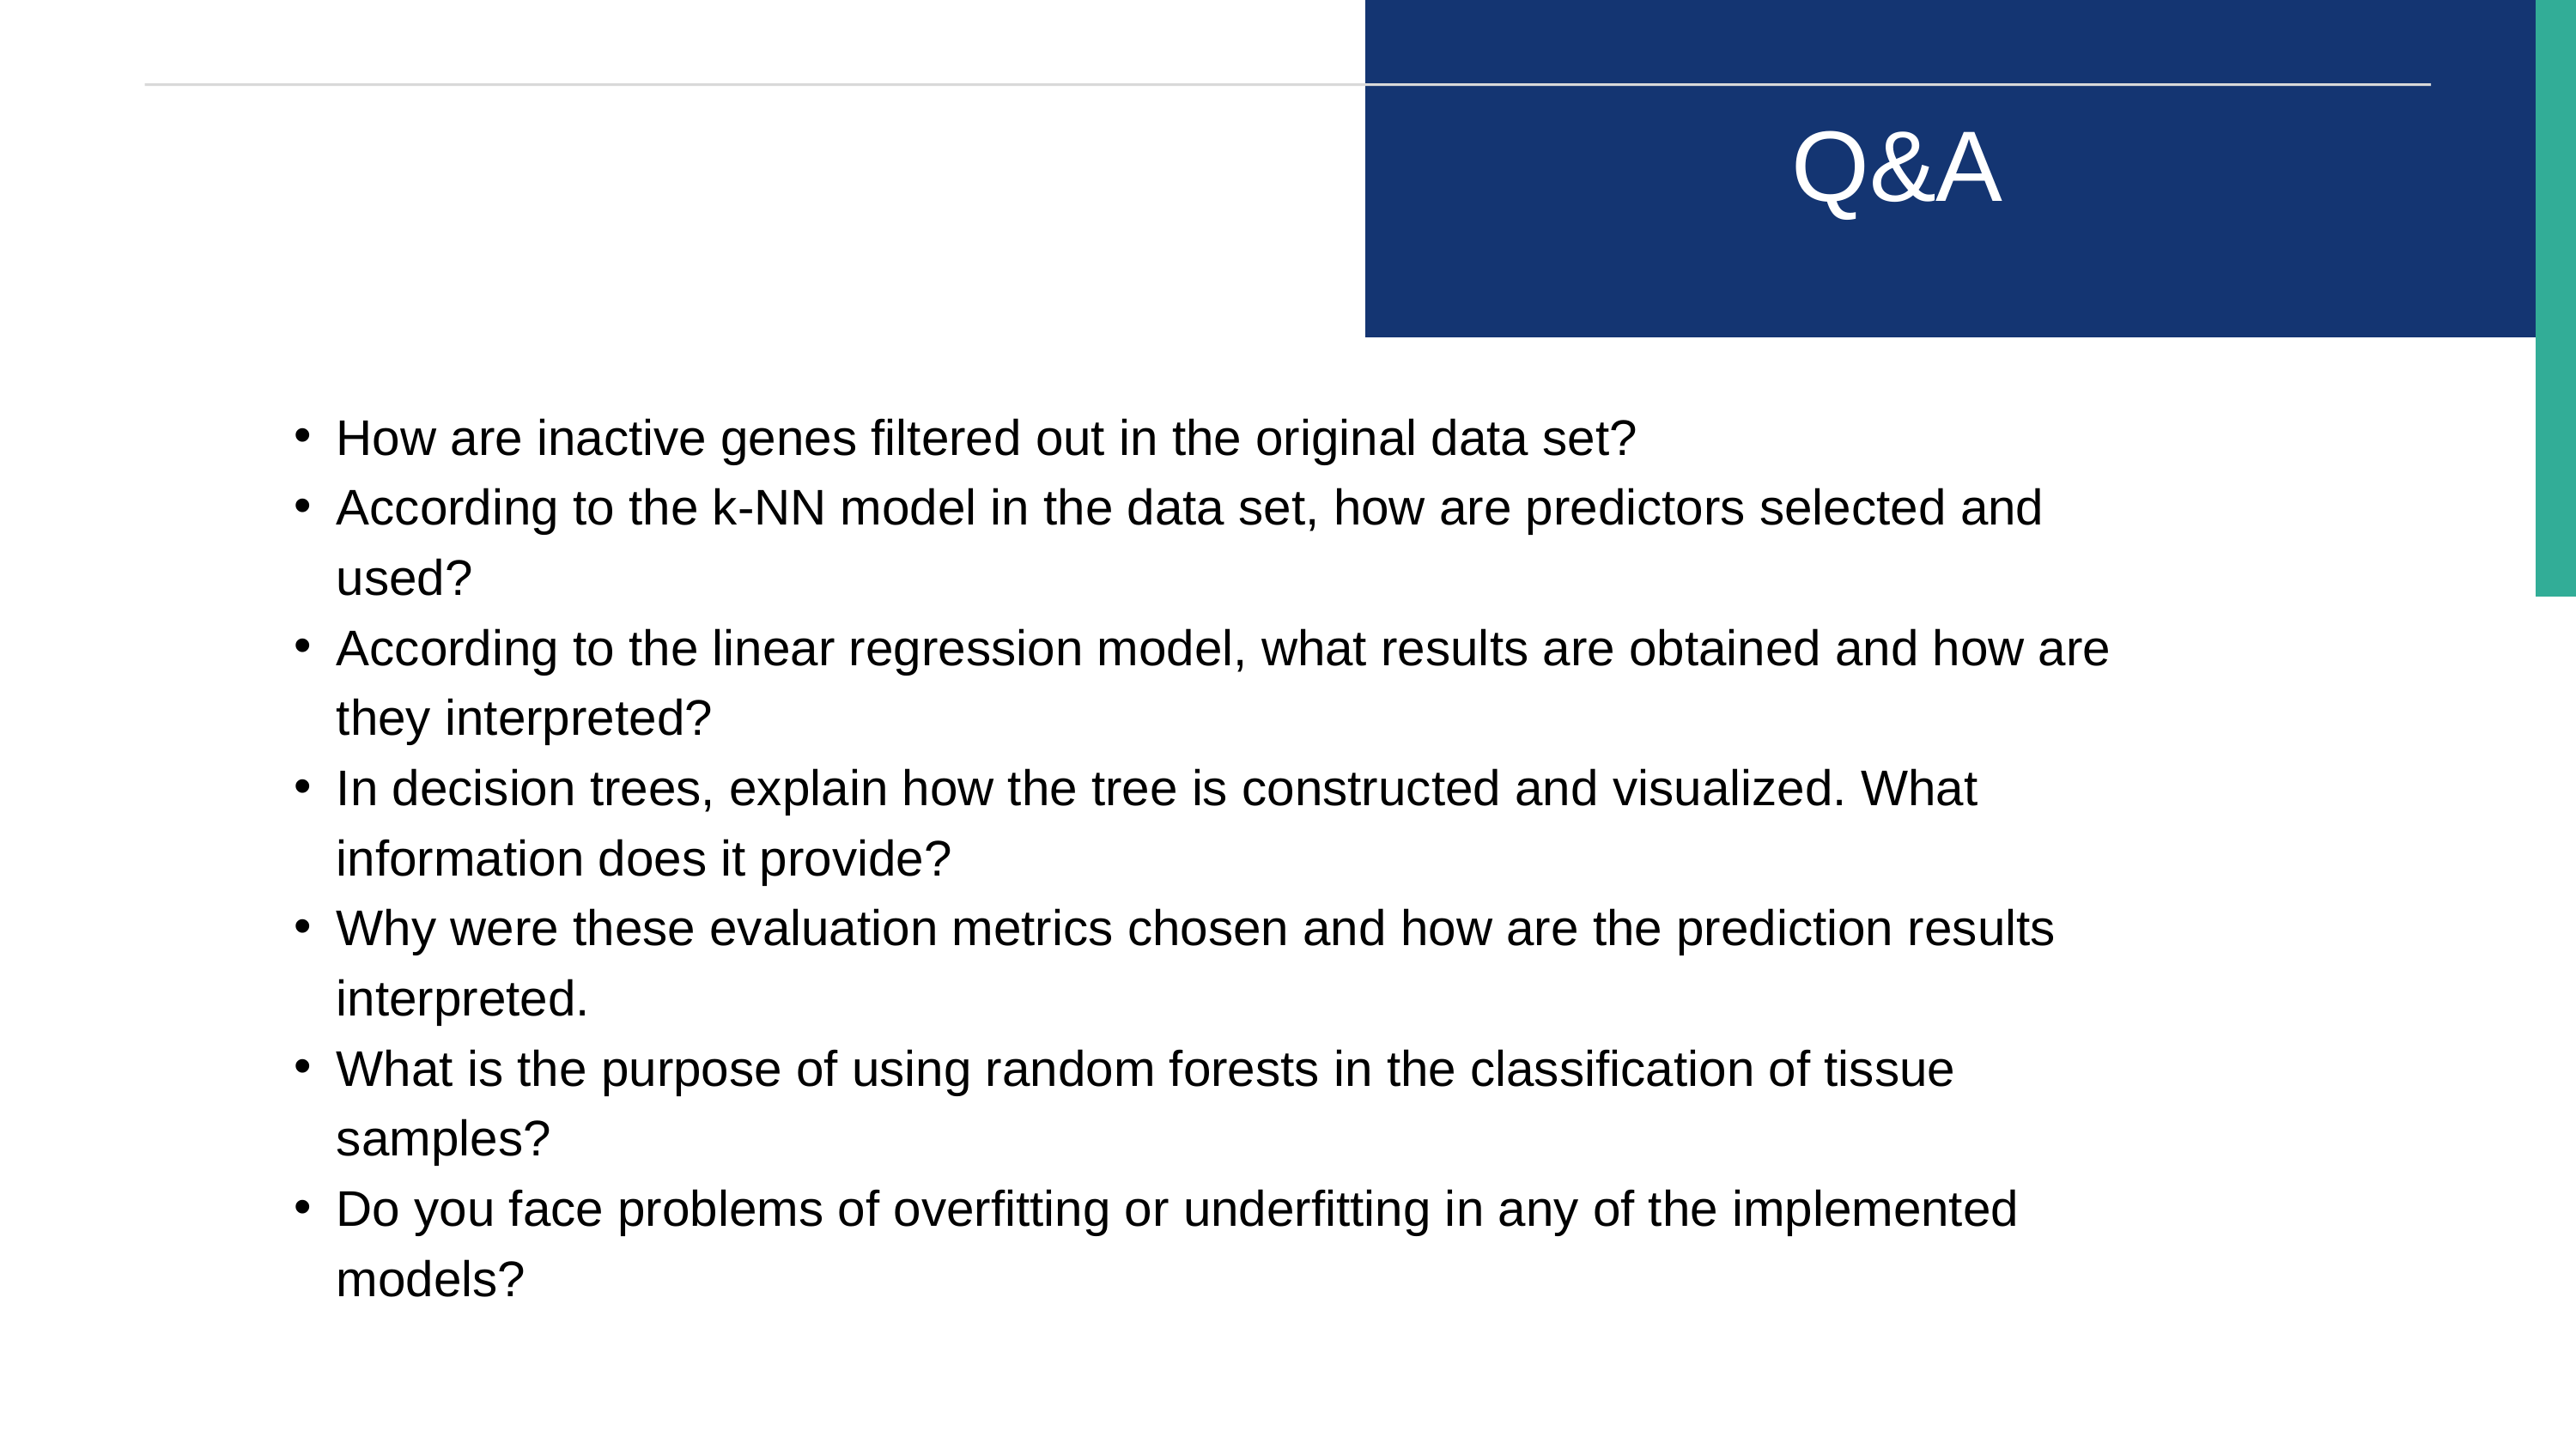

Q&A

How are inactive genes filtered out in the original data set?
According to the k-NN model in the data set, how are predictors selected and used?
According to the linear regression model, what results are obtained and how are they interpreted?
In decision trees, explain how the tree is constructed and visualized. What information does it provide?
Why were these evaluation metrics chosen and how are the prediction results interpreted.
What is the purpose of using random forests in the classification of tissue samples?
Do you face problems of overfitting or underfitting in any of the implemented models?